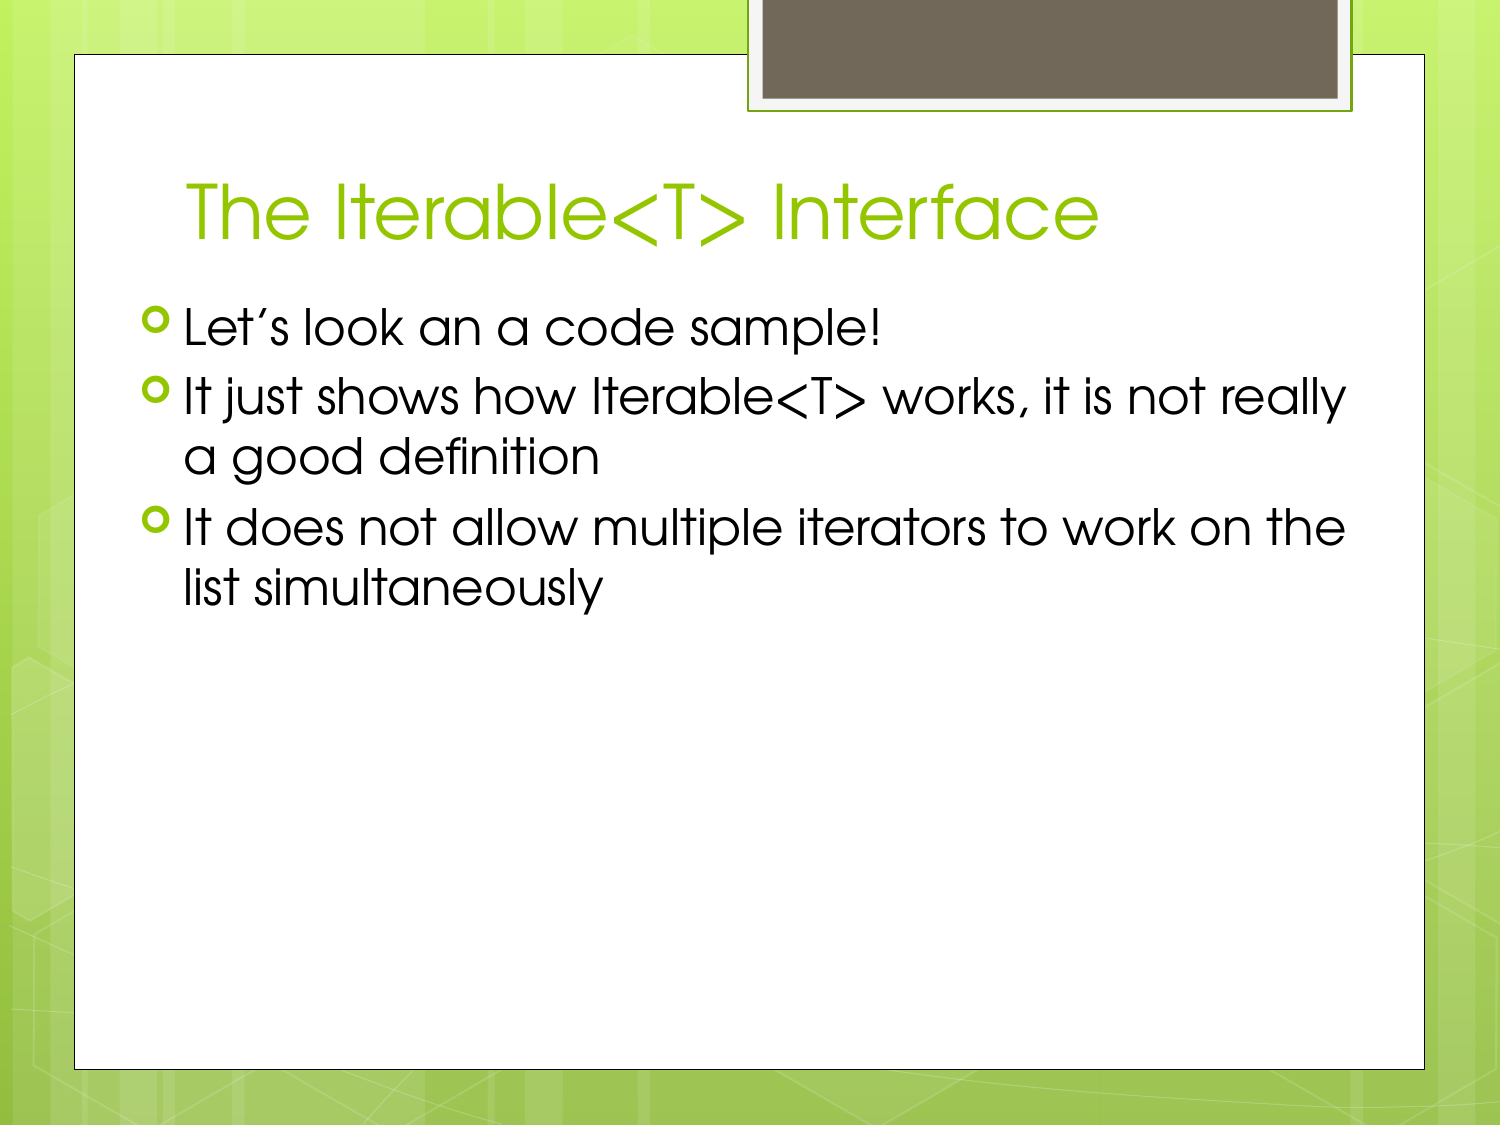

# The Iterable<T> Interface
Let’s look an a code sample!
It just shows how Iterable<T> works, it is not really a good definition
It does not allow multiple iterators to work on the list simultaneously